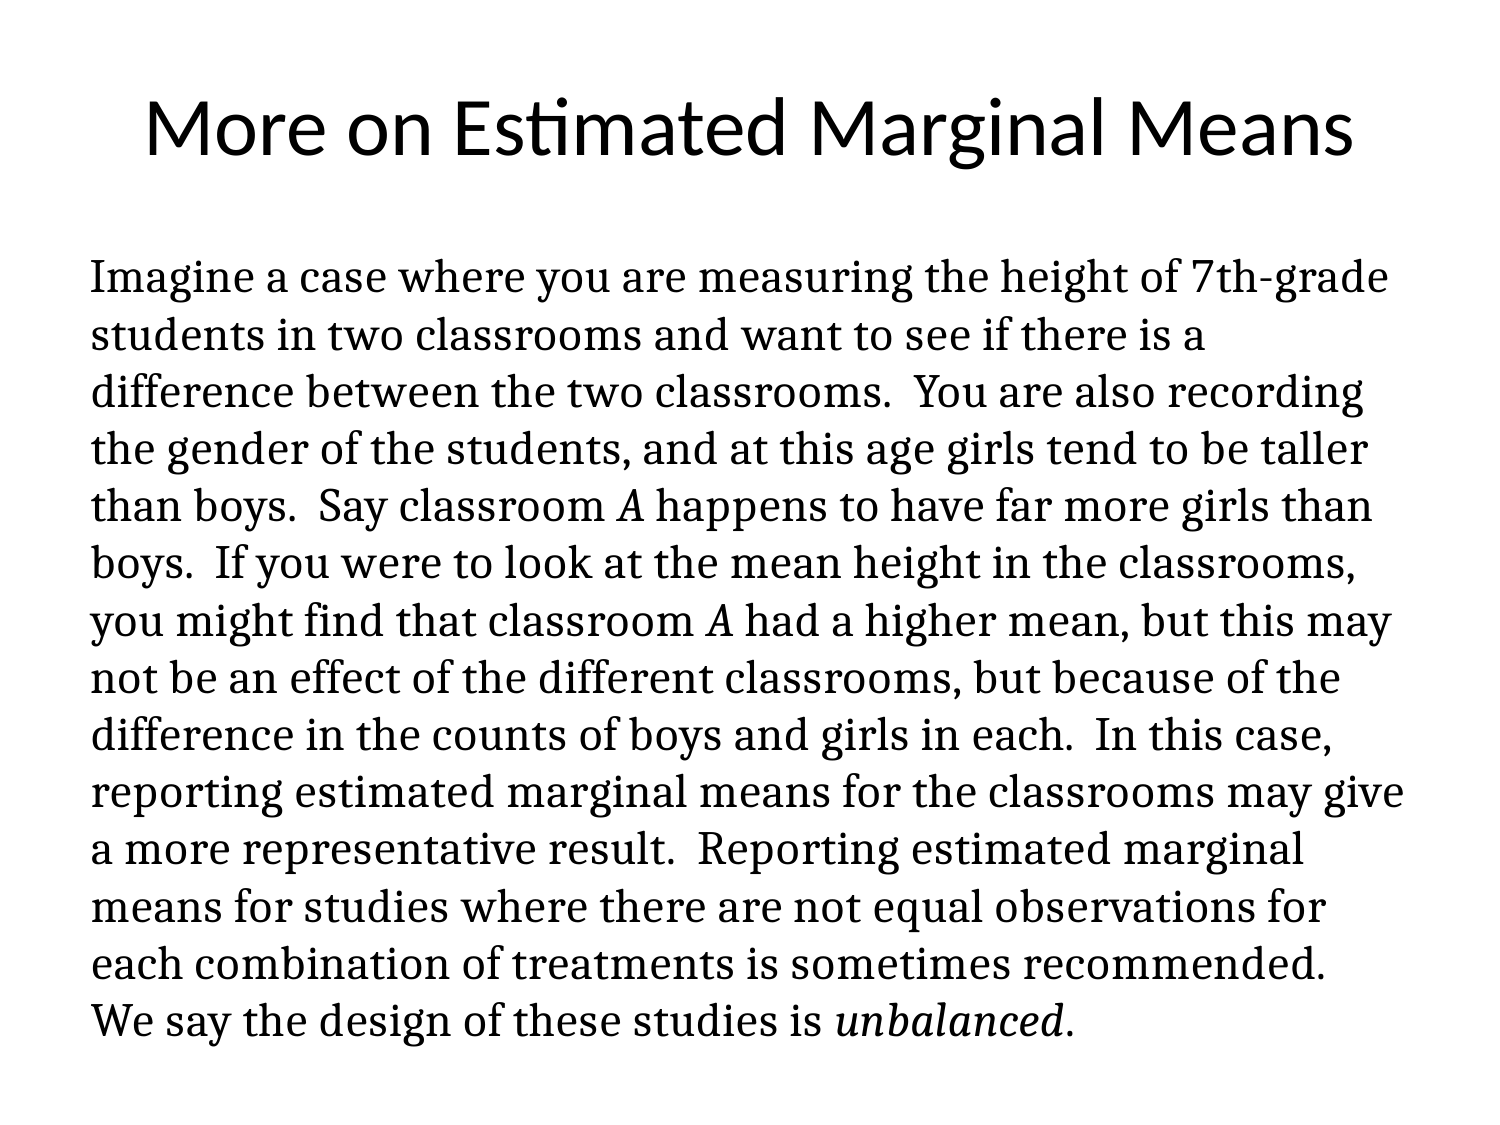

# More on Estimated Marginal Means
Imagine a case where you are measuring the height of 7th-grade students in two classrooms and want to see if there is a difference between the two classrooms.  You are also recording the gender of the students, and at this age girls tend to be taller than boys.  Say classroom A happens to have far more girls than boys.  If you were to look at the mean height in the classrooms, you might find that classroom A had a higher mean, but this may not be an effect of the different classrooms, but because of the difference in the counts of boys and girls in each.  In this case, reporting estimated marginal means for the classrooms may give a more representative result.  Reporting estimated marginal means for studies where there are not equal observations for each combination of treatments is sometimes recommended.  We say the design of these studies is unbalanced.